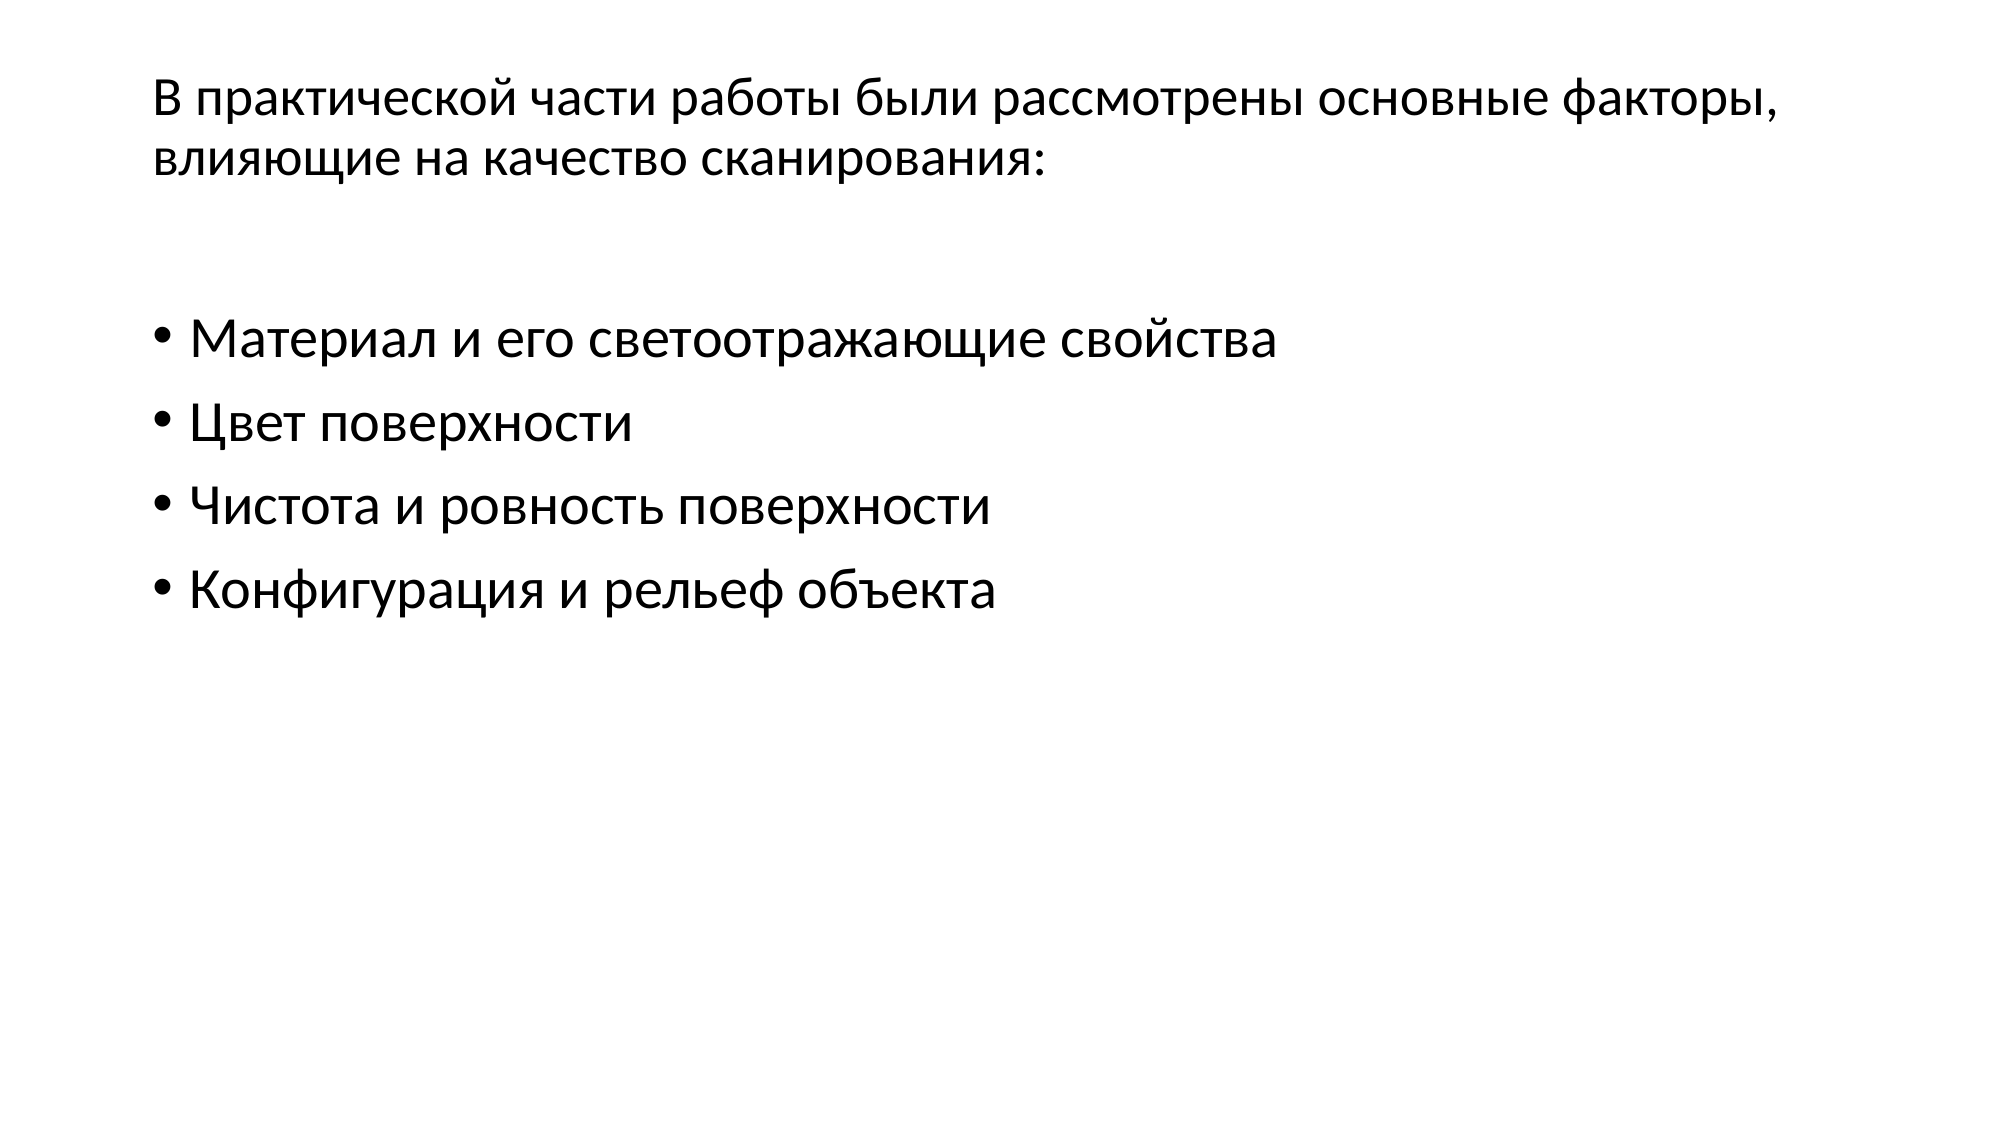

# В практической части работы были рассмотрены основные факторы, влияющие на качество сканирования:
Материал и его светоотражающие свойства
Цвет поверхности
Чистота и ровность поверхности
Конфигурация и рельеф объекта